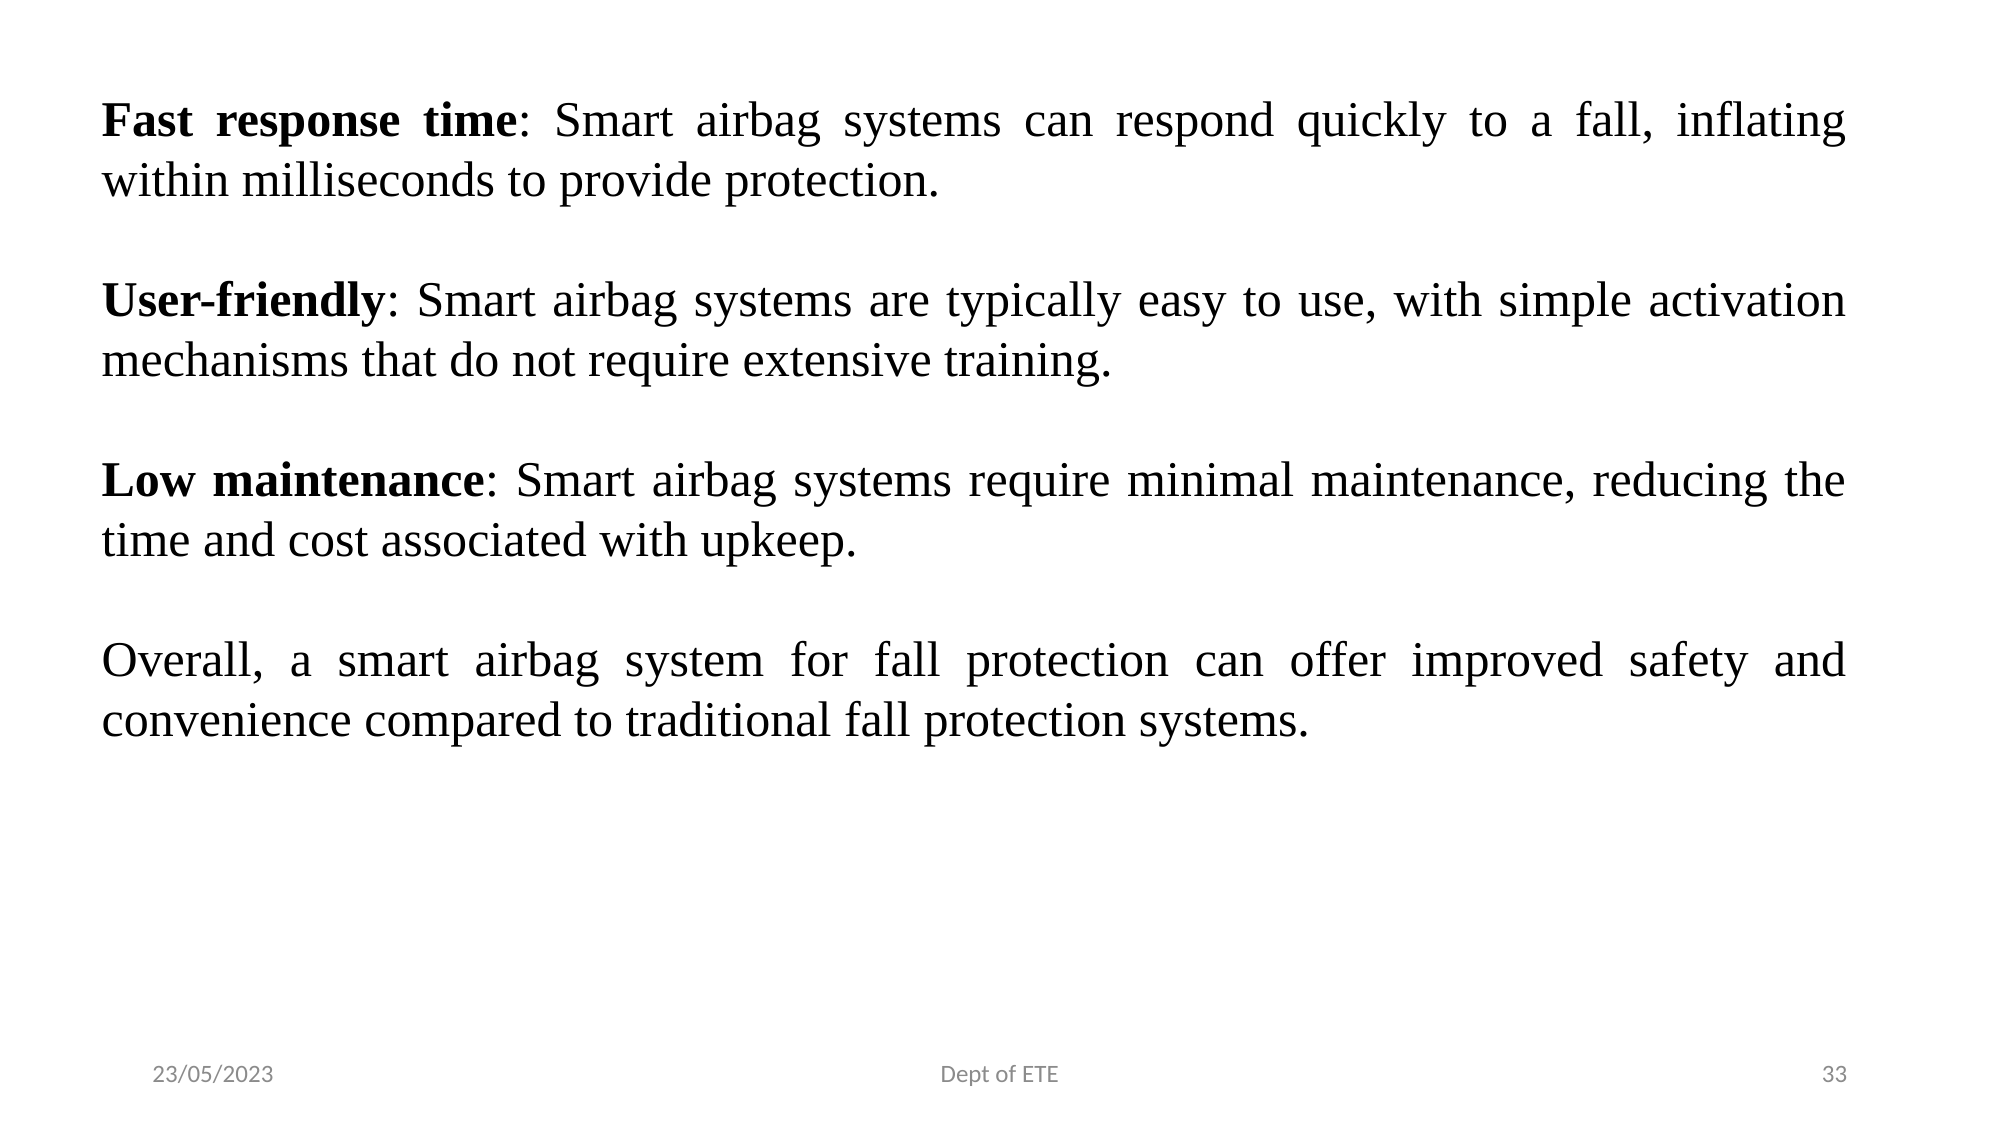

Fast response time: Smart airbag systems can respond quickly to a fall, inflating within milliseconds to provide protection.

User-friendly: Smart airbag systems are typically easy to use, with simple activation mechanisms that do not require extensive training.

Low maintenance: Smart airbag systems require minimal maintenance, reducing the time and cost associated with upkeep.

Overall, a smart airbag system for fall protection can offer improved safety and convenience compared to traditional fall protection systems.
23/05/2023
Dept of ETE
33